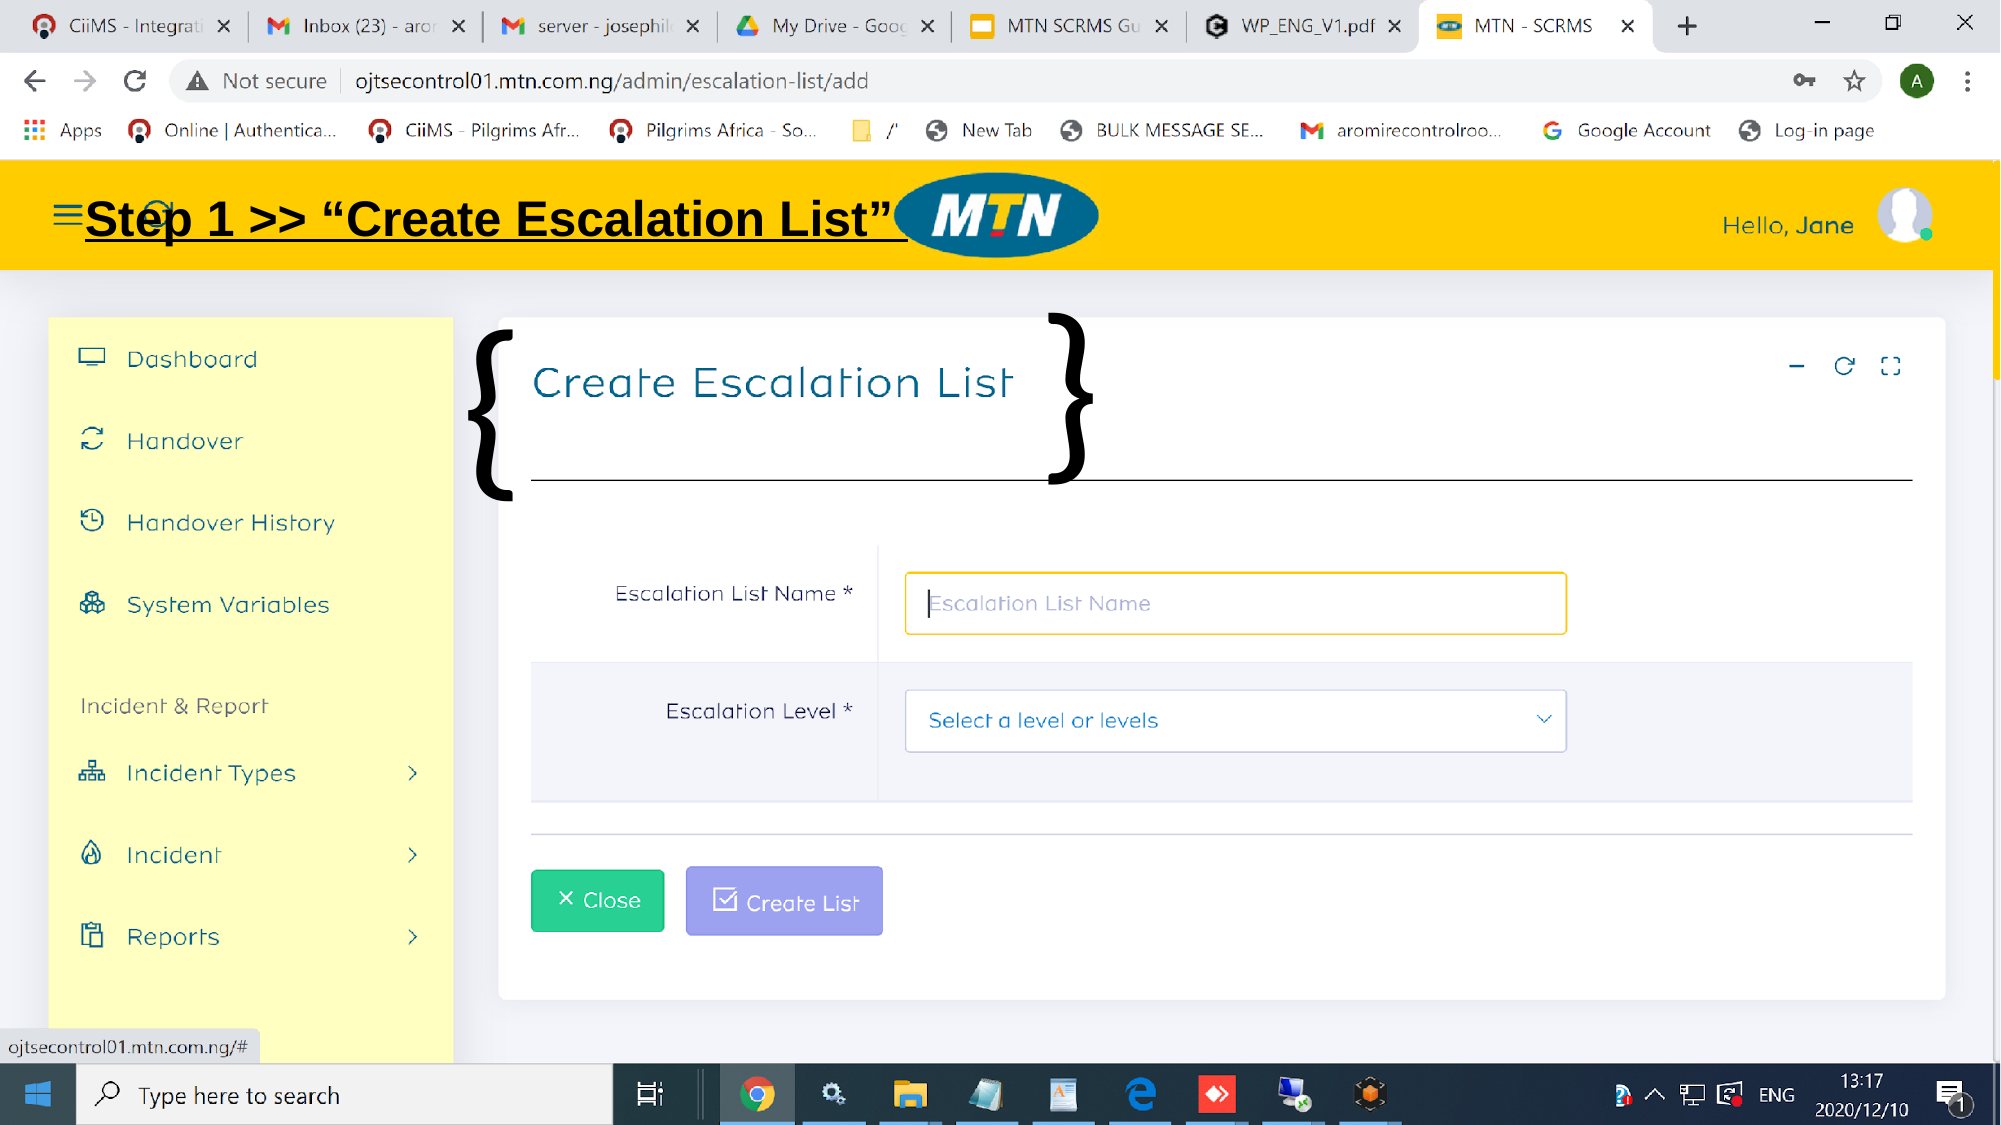

Step 1 >> “Create Escalation List”
{
{